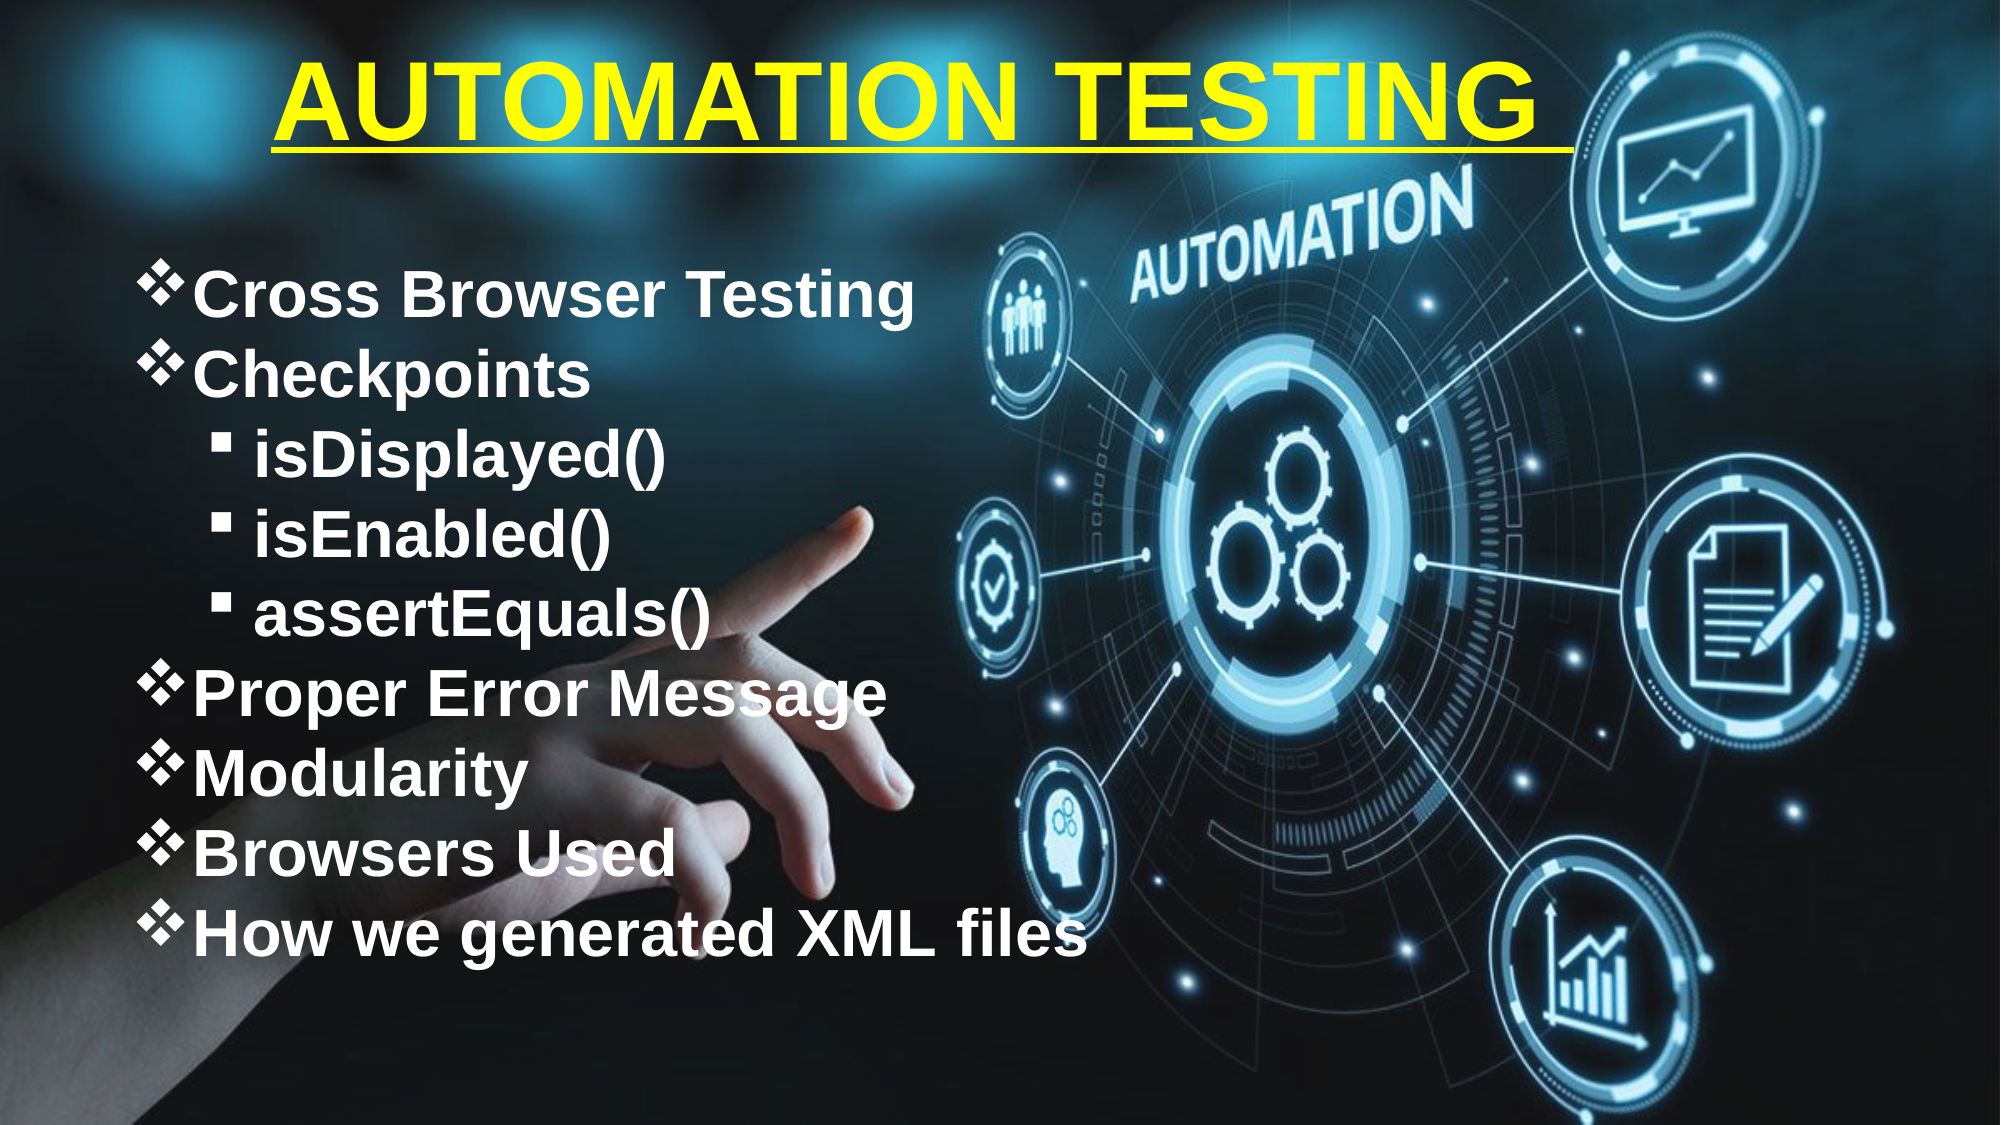

AUTOMATION TESTING
Cross Browser Testing
Checkpoints
isDisplayed()
isEnabled()
assertEquals()
Proper Error Message
Modularity
Browsers Used
How we generated XML files